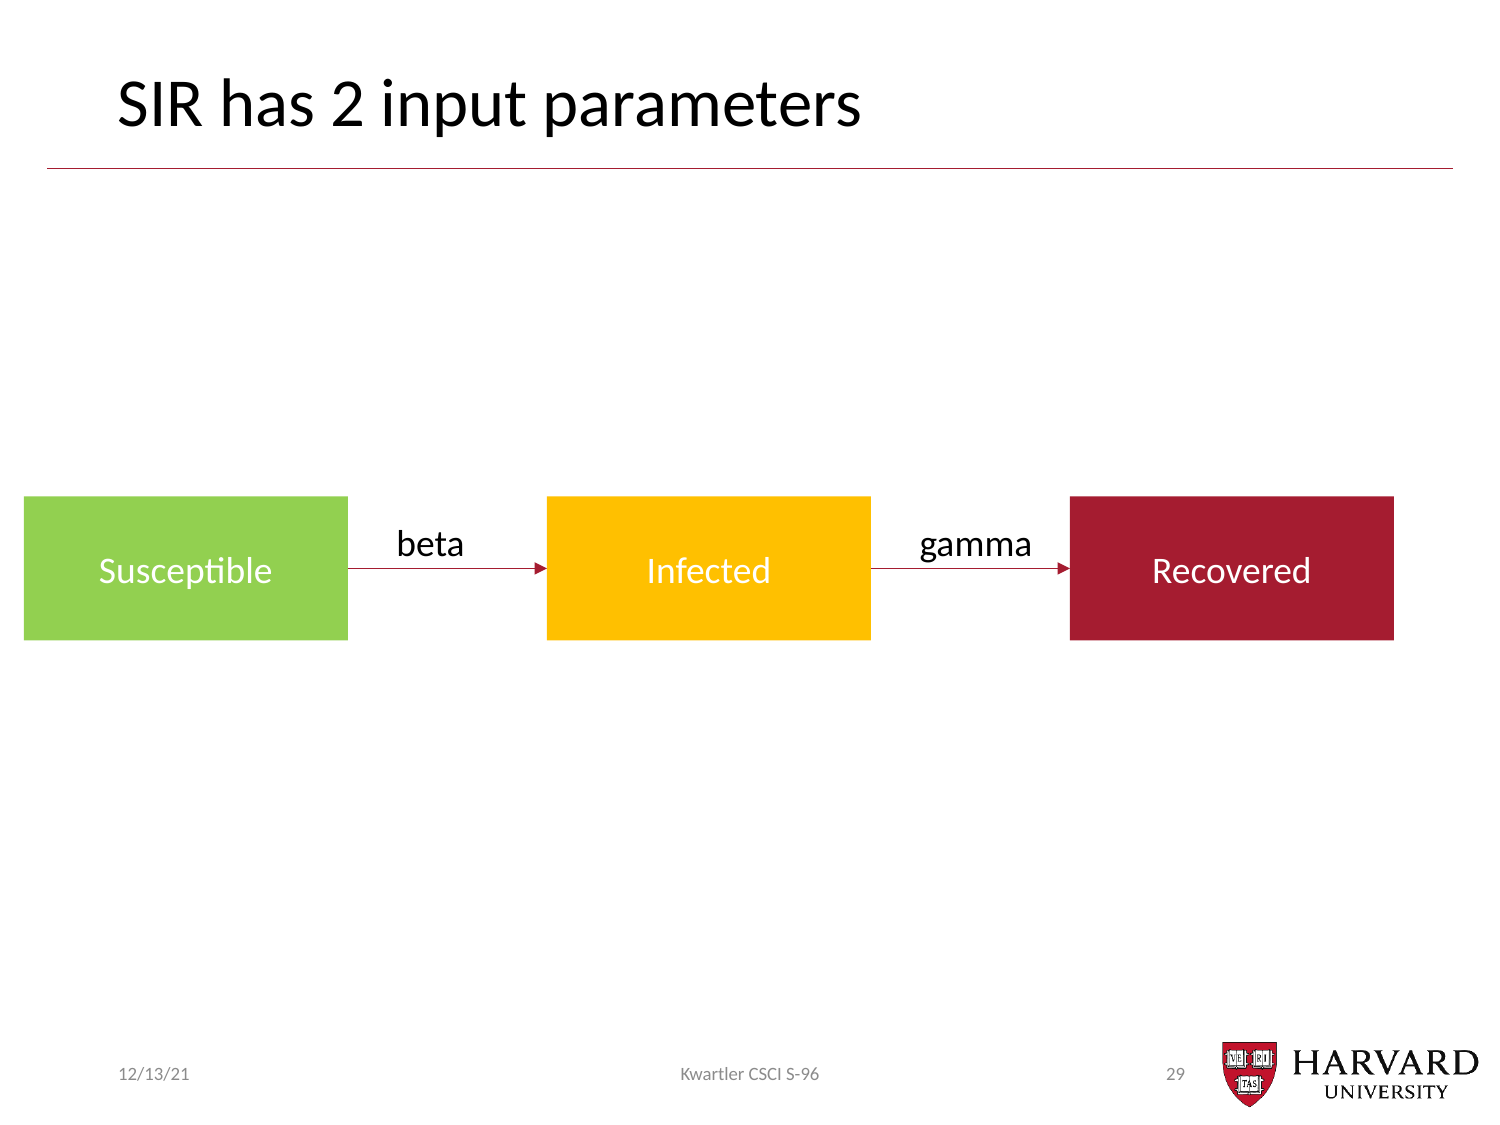

# SIR has 2 input parameters
Susceptible
Infected
Recovered
beta
gamma
12/13/21
Kwartler CSCI S-96
29